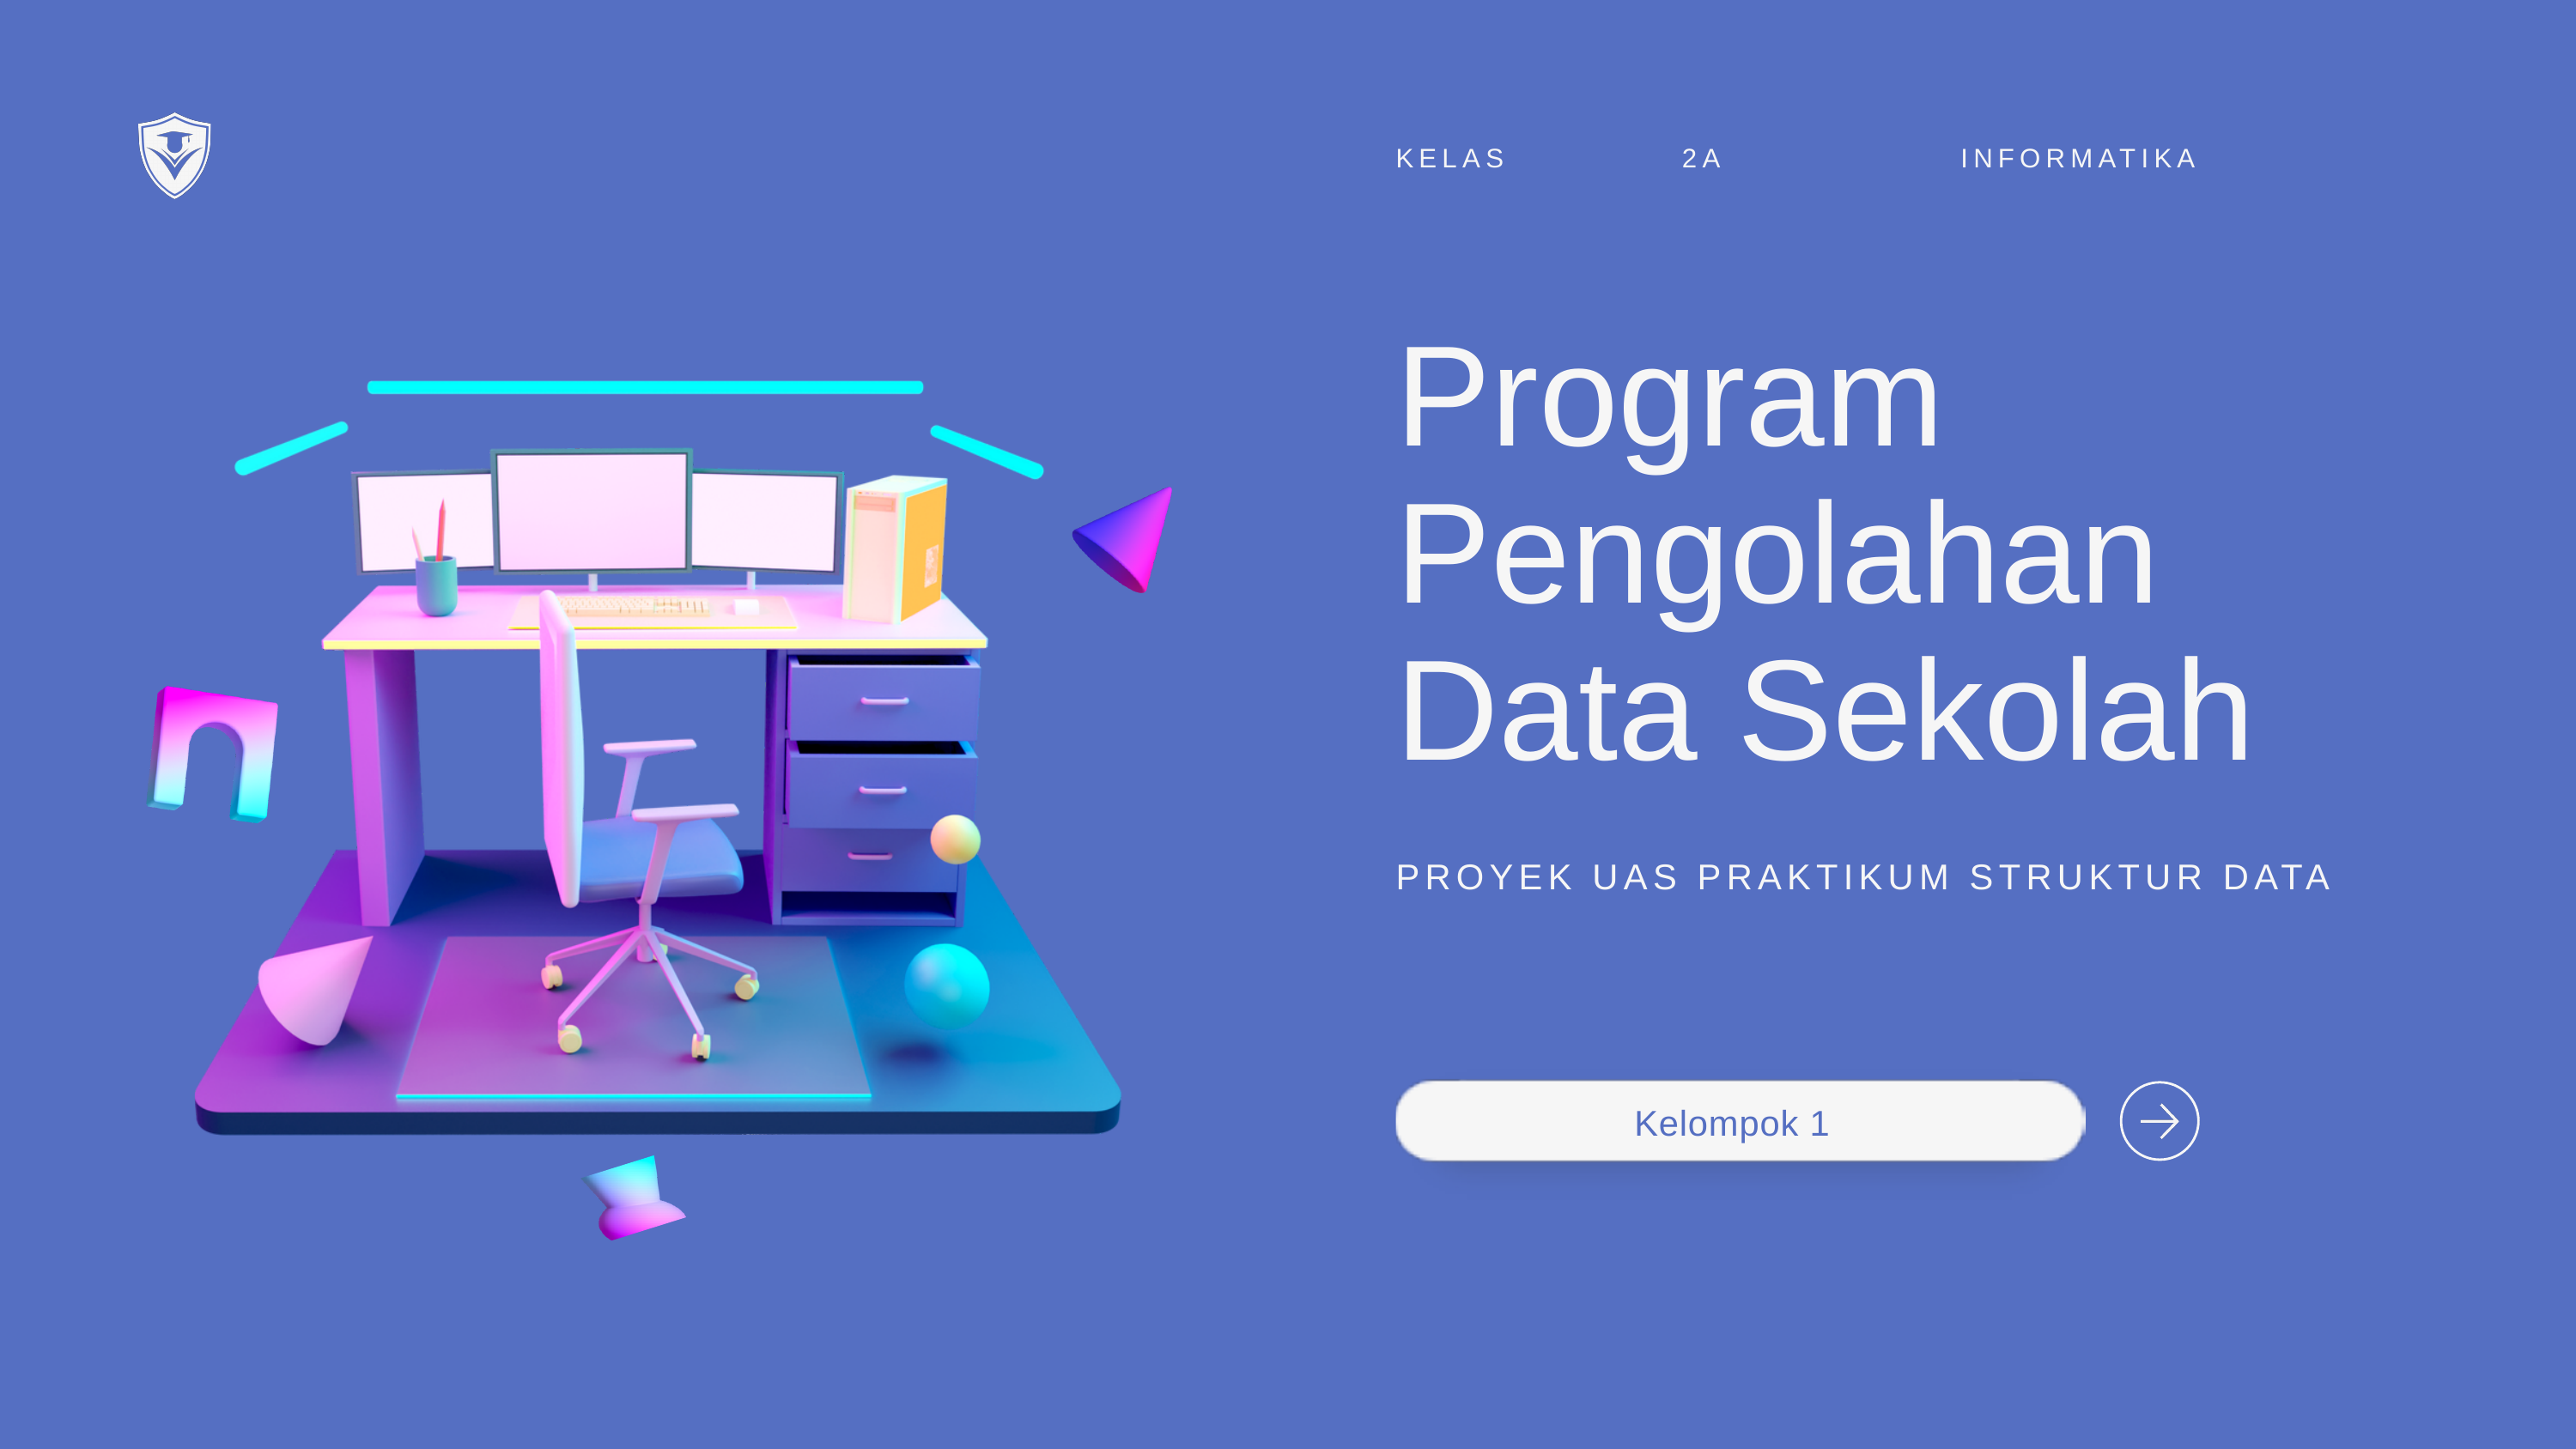

KELAS
2A
INFORMATIKA
Program Pengolahan Data Sekolah

PROYEK UAS PRAKTIKUM STRUKTUR DATA

Kelompok 1